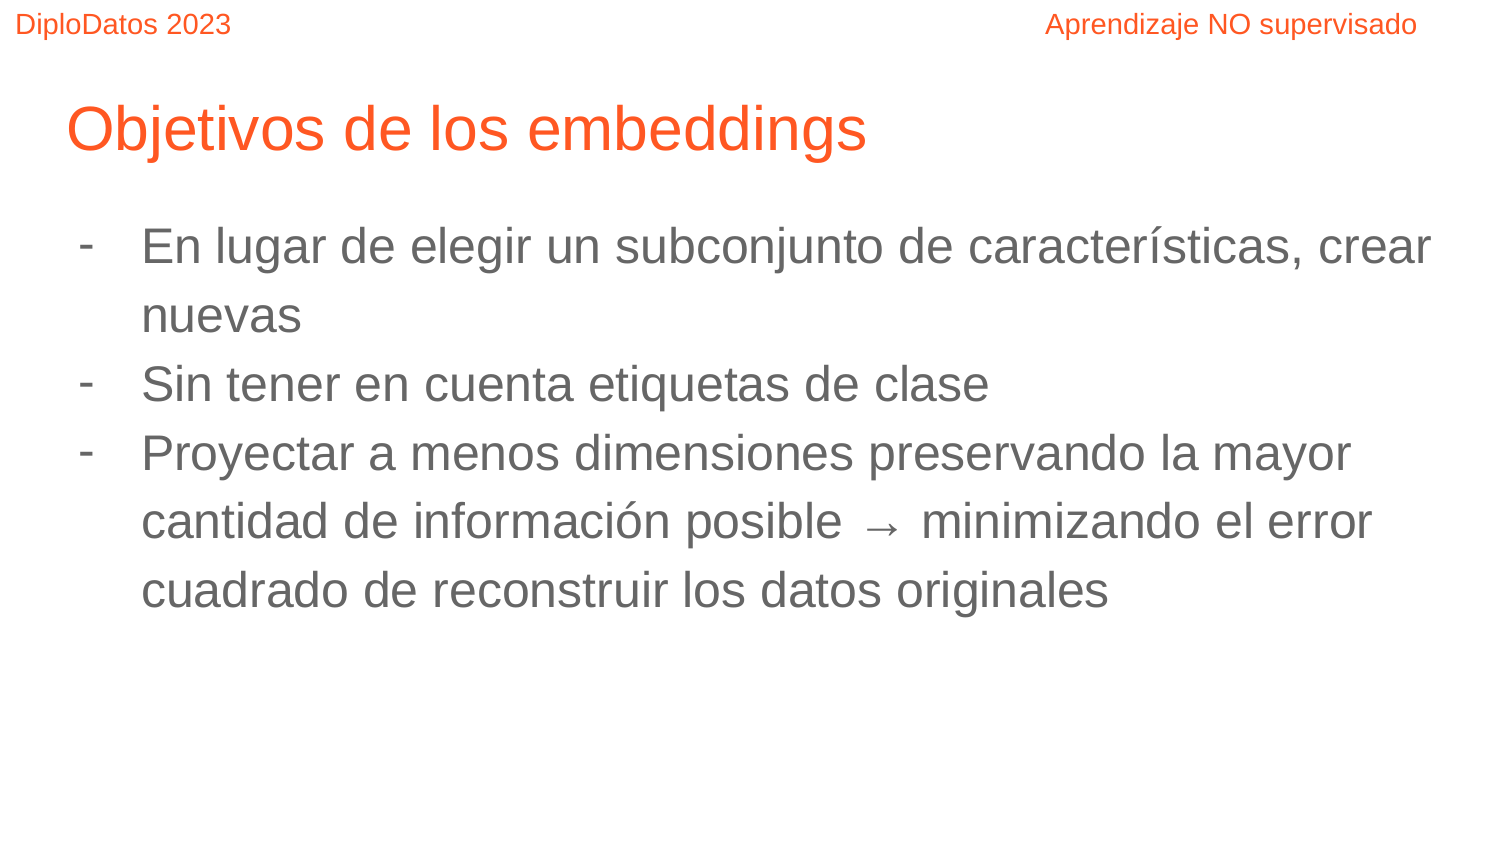

# Objetivos de los embeddings
En lugar de elegir un subconjunto de características, crear nuevas
Sin tener en cuenta etiquetas de clase
Proyectar a menos dimensiones preservando la mayor cantidad de información posible → minimizando el error cuadrado de reconstruir los datos originales